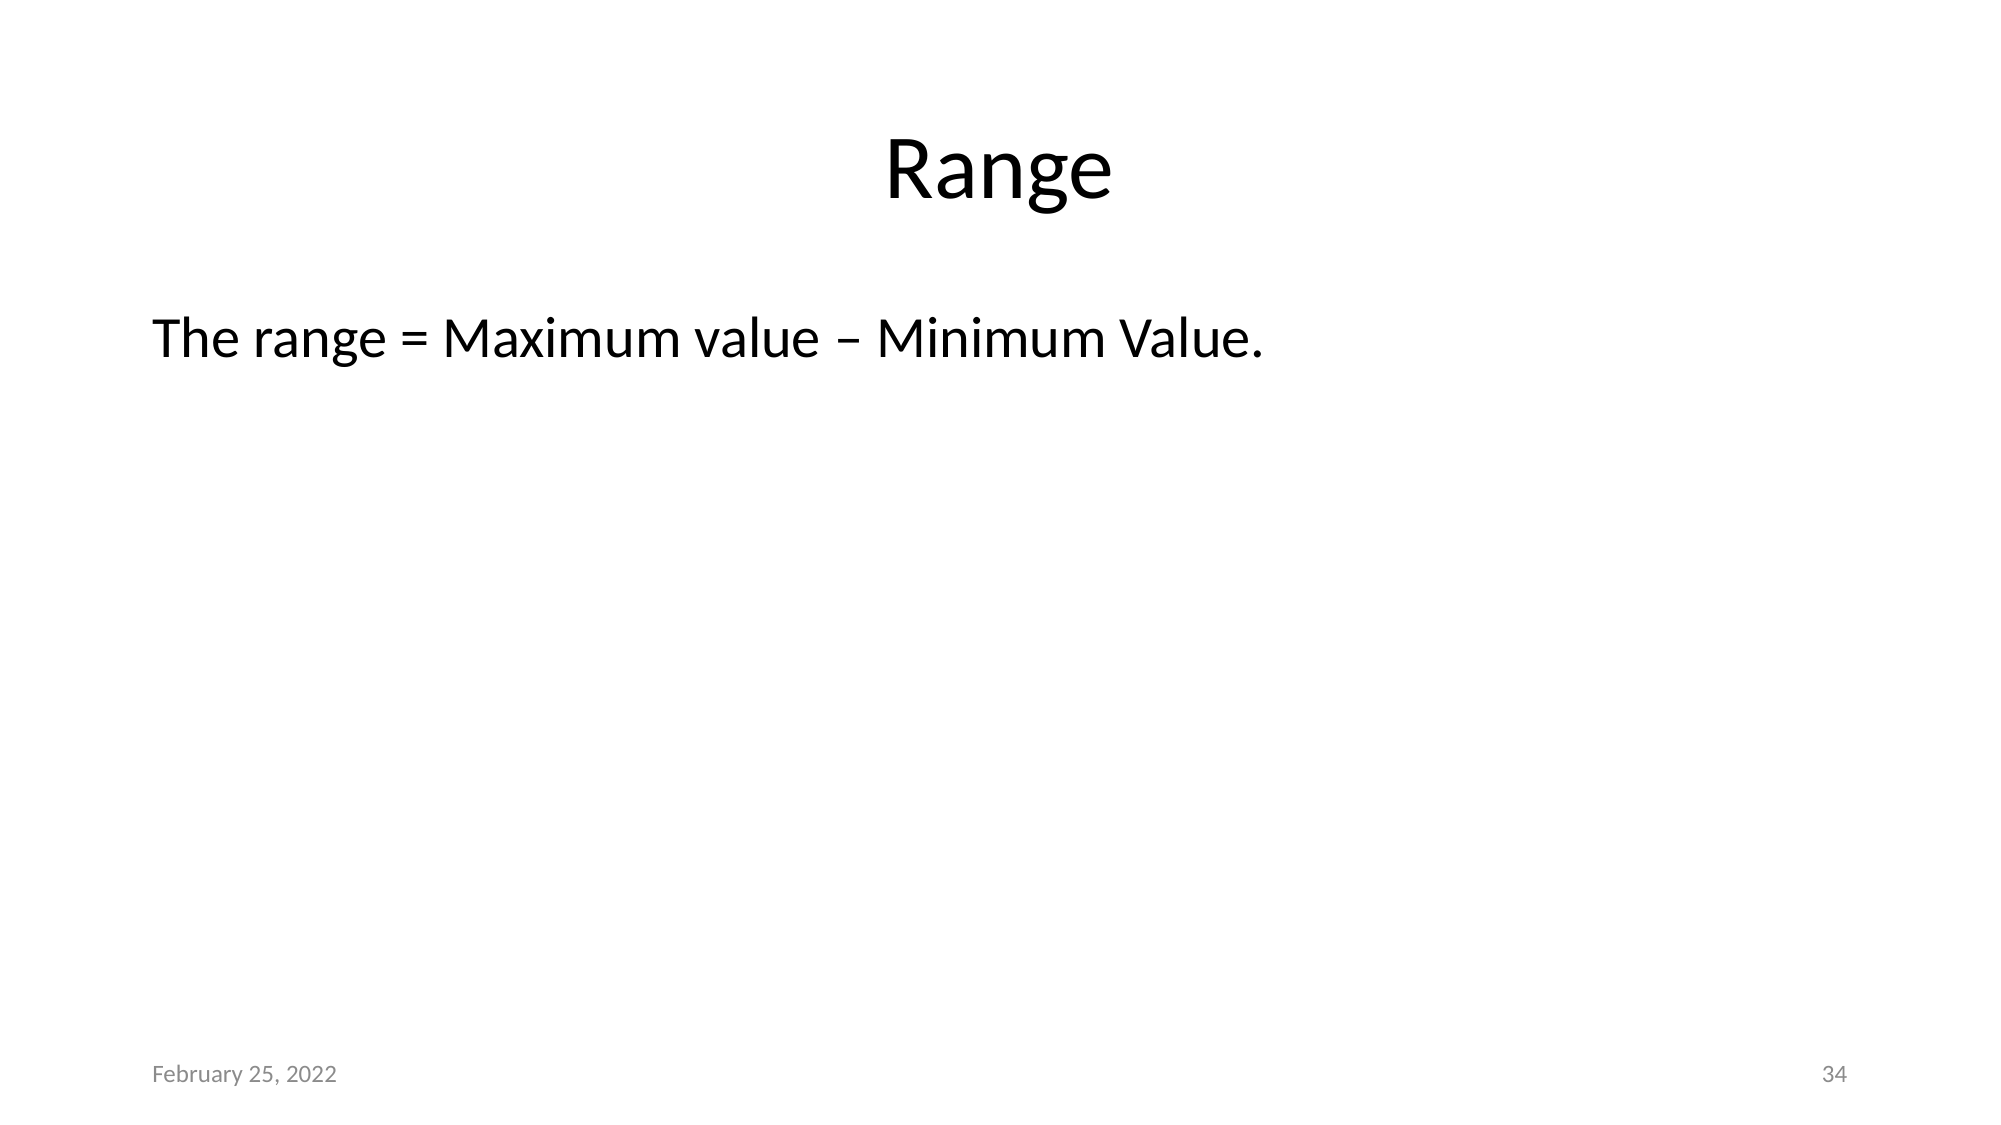

# Range
The range = Maximum value – Minimum Value.

February 25, 2022
34